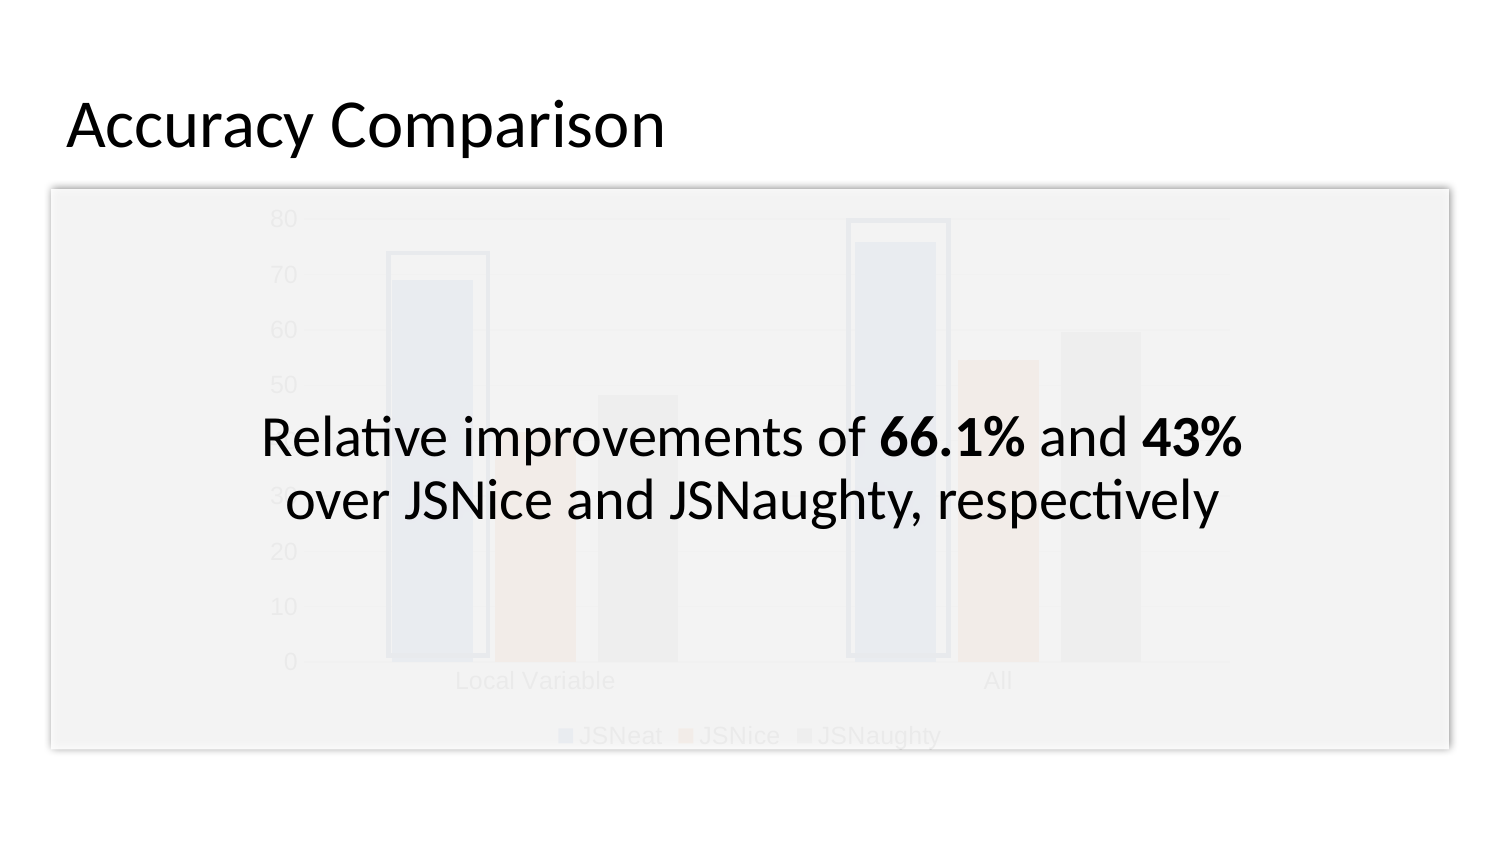

# Accuracy Comparison
Relative improvements of 66.1% and 43%
over JSNice and JSNaughty, respectively

### Chart

| Category | JSNeat | JSNice | JSNaughty |
|---|---|---|---|
| Local Variable | 69.1 | 41.6 | 48.3 |
| All | 75.8 | 54.5 | 59.6 |